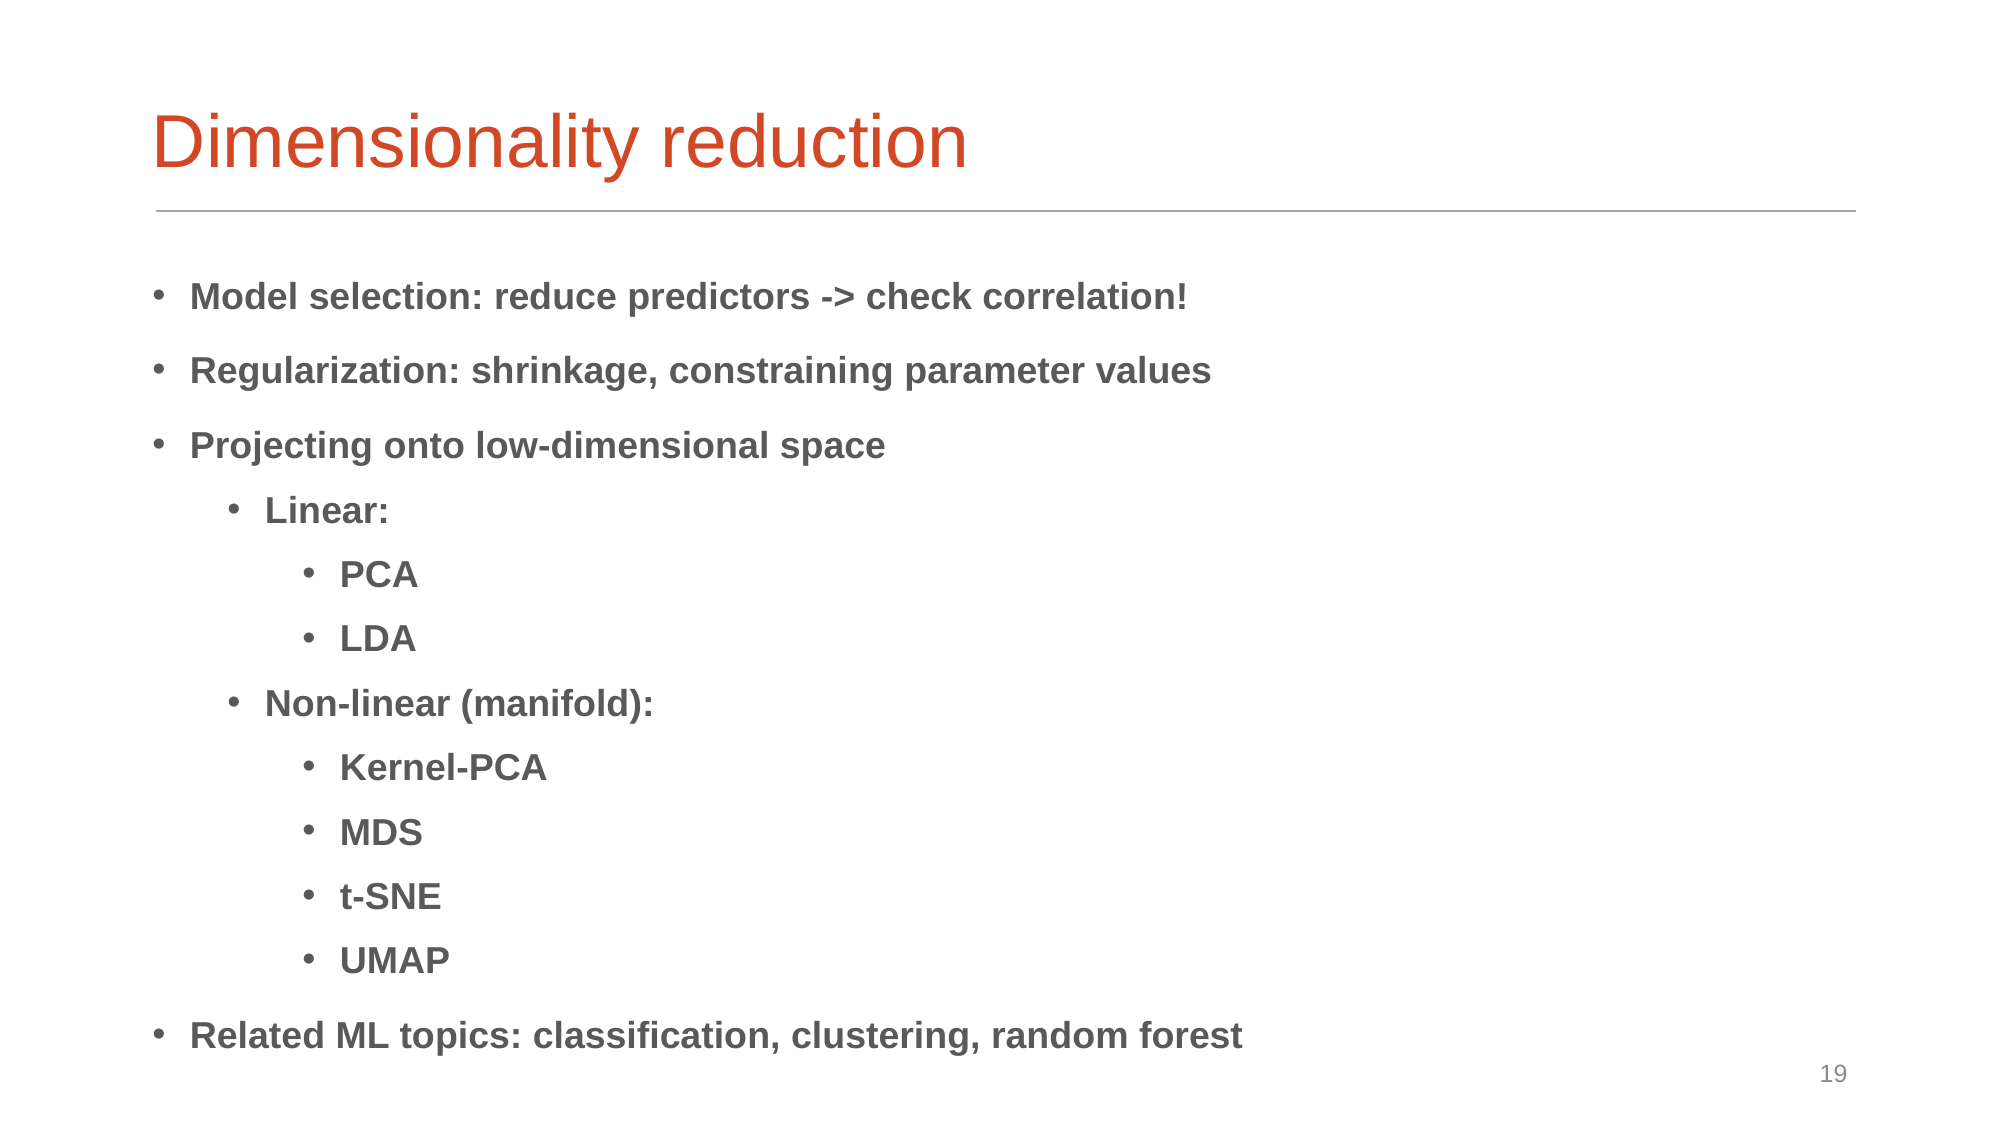

# Dimensionality reduction
Model selection: reduce predictors -> check correlation!
Regularization: shrinkage, constraining parameter values
Projecting onto low-dimensional space
Linear:
PCA
LDA
Non-linear (manifold):
Kernel-PCA
MDS
t-SNE
UMAP
Related ML topics: classification, clustering, random forest
19